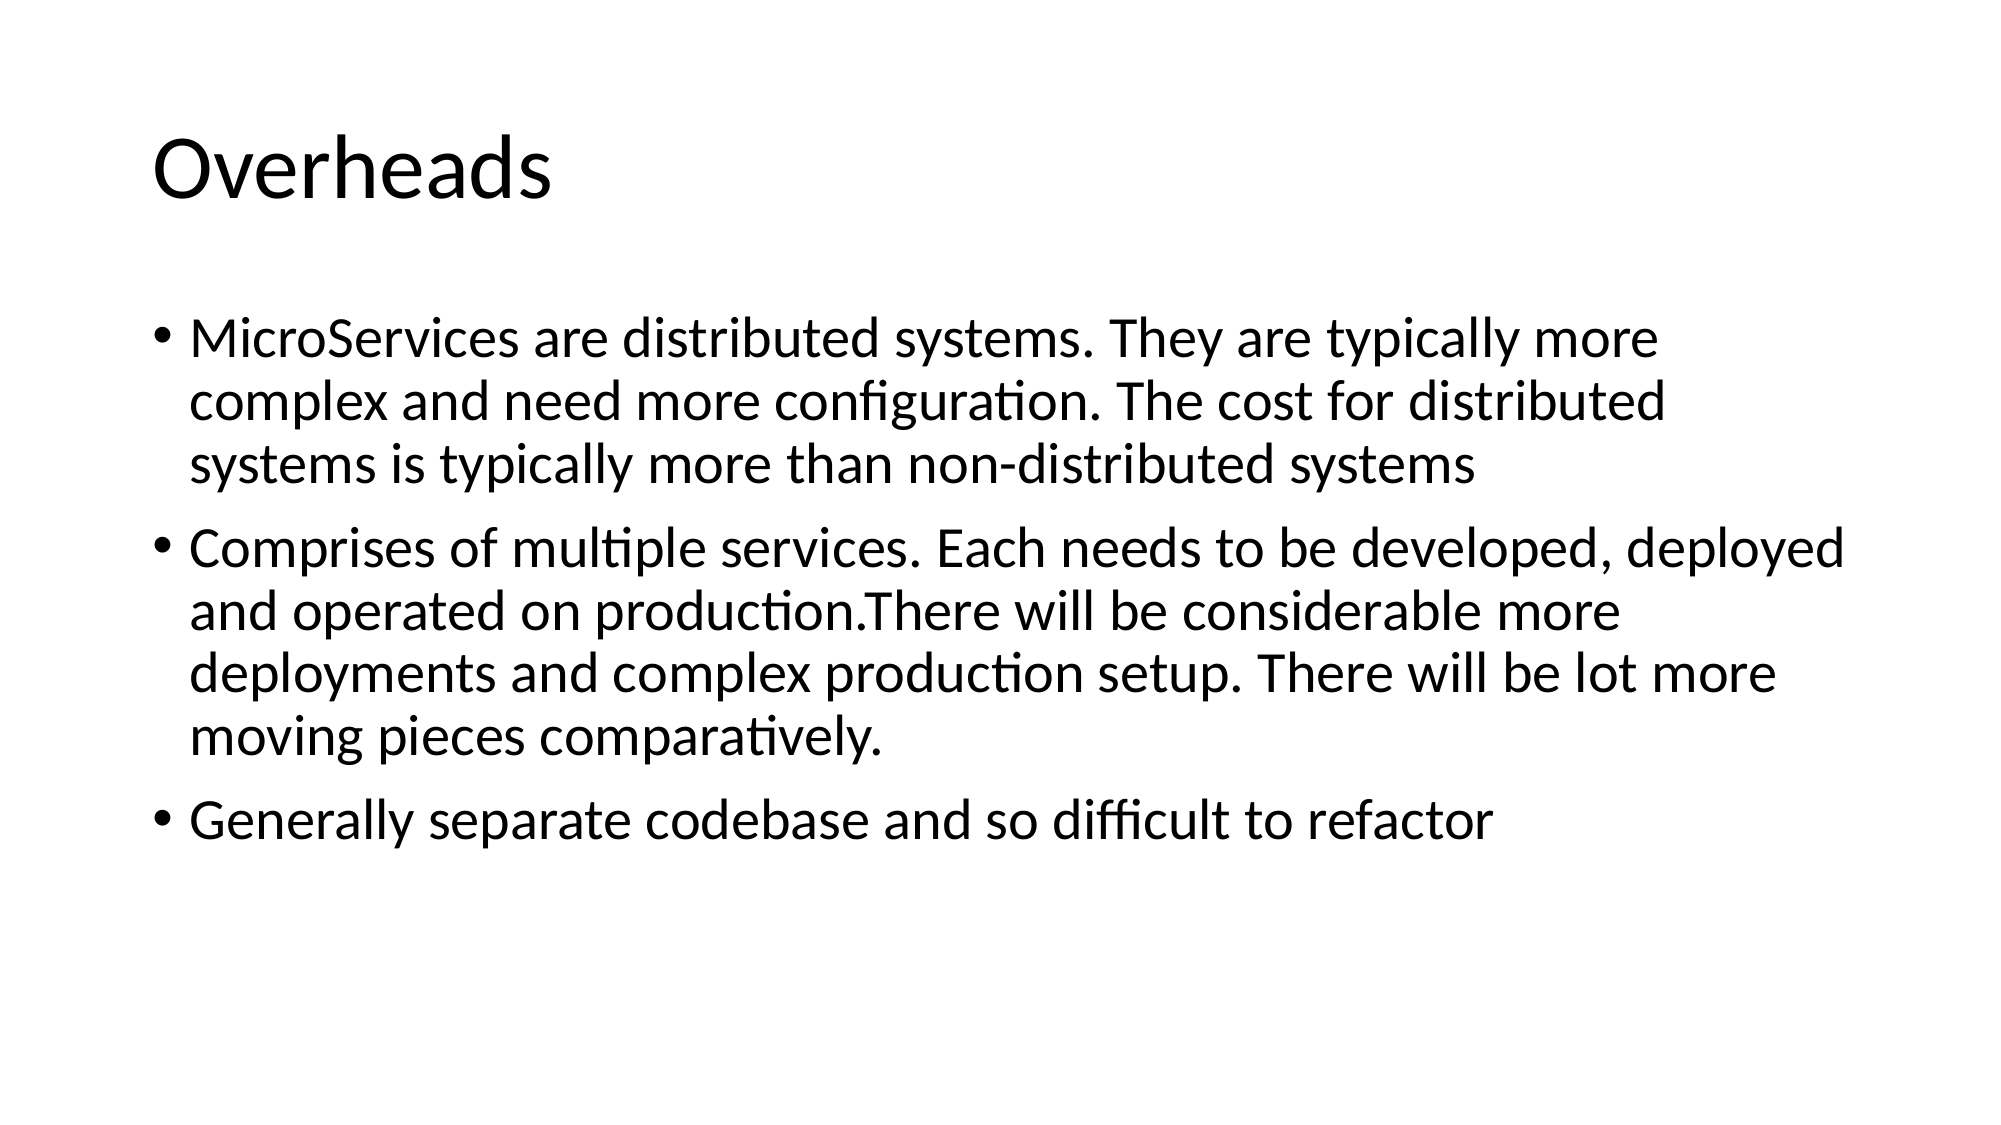

# Overheads
MicroServices are distributed systems. They are typically more complex and need more configuration. The cost for distributed systems is typically more than non-distributed systems
Comprises of multiple services. Each needs to be developed, deployed and operated on production.There will be considerable more deployments and complex production setup. There will be lot more moving pieces comparatively.
Generally separate codebase and so difficult to refactor